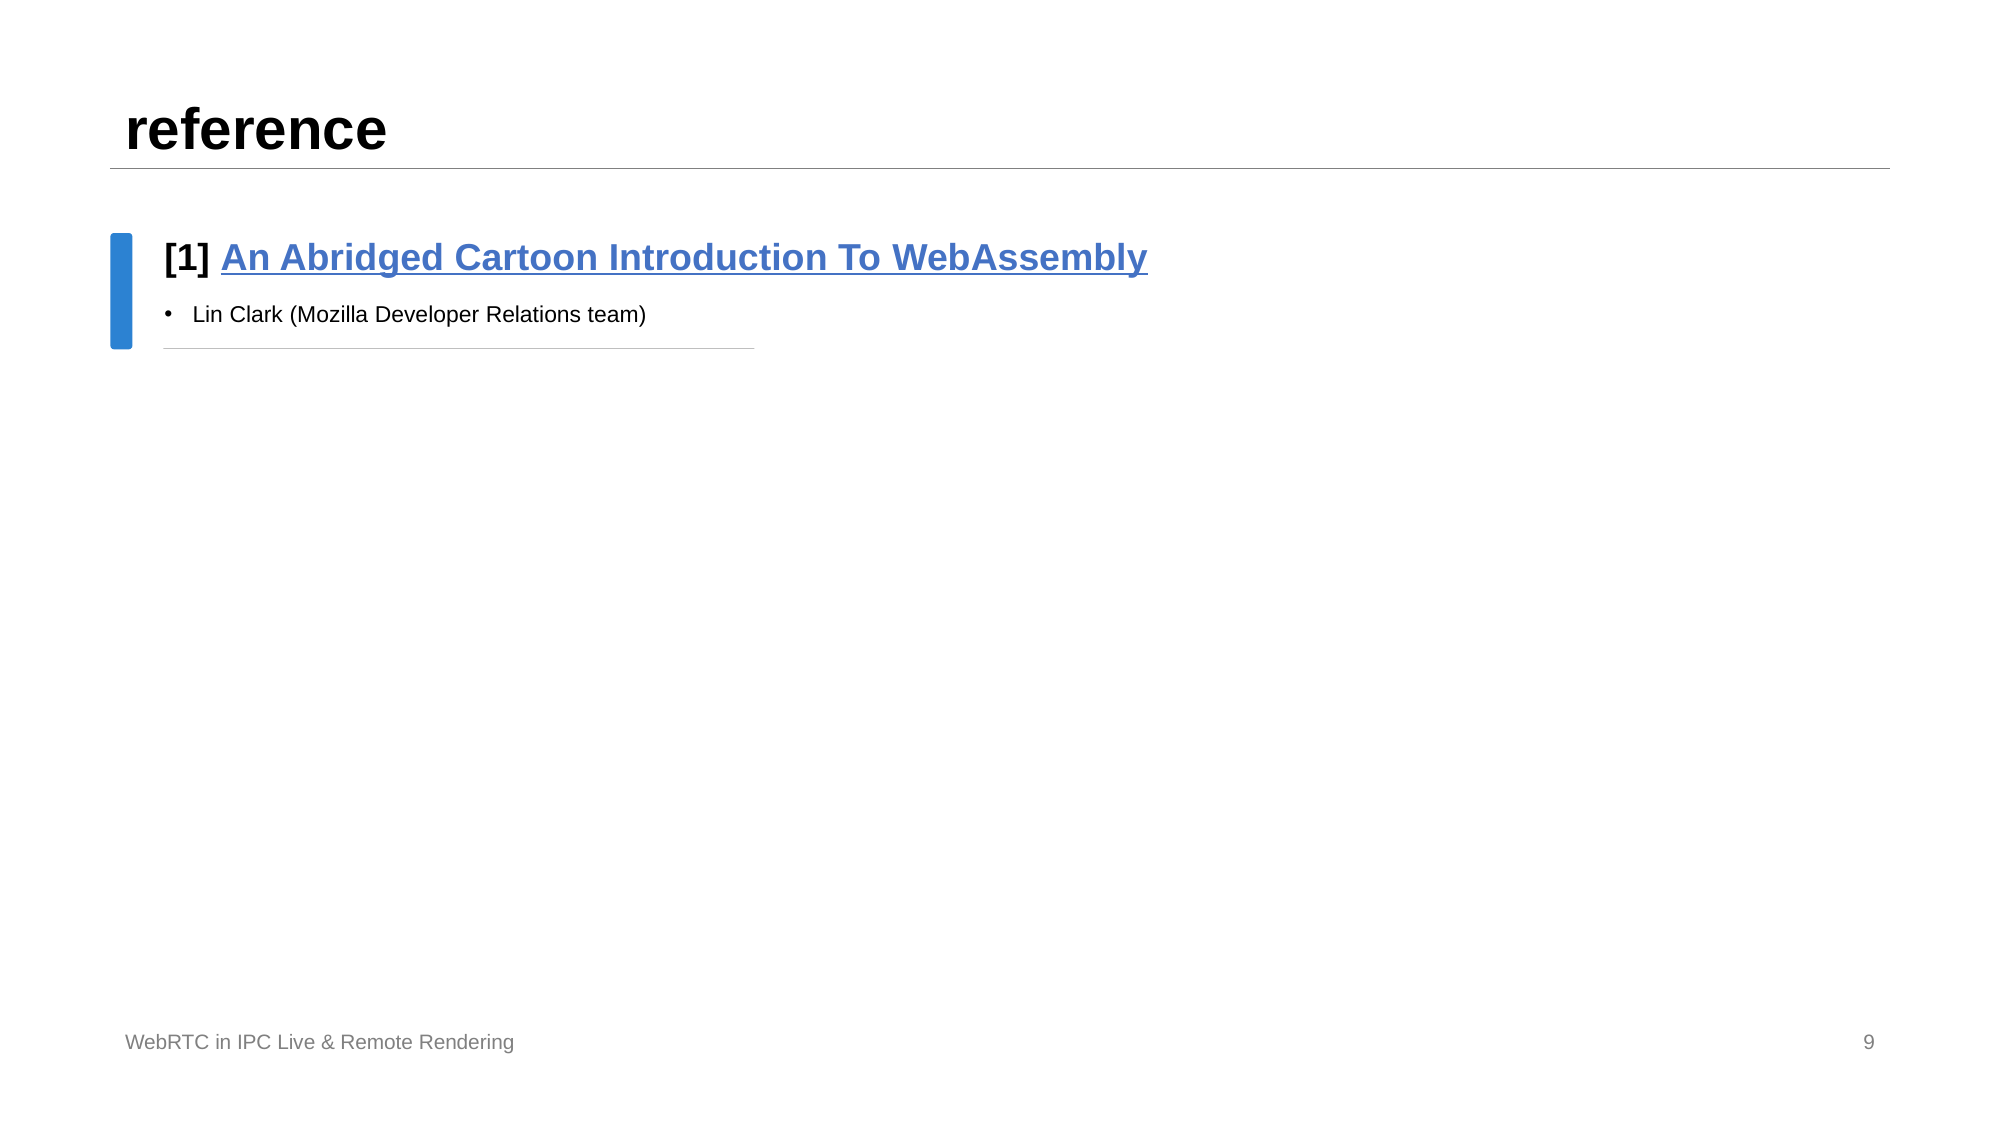

# reference
[1] An Abridged Cartoon Introduction To WebAssembly

Lin Clark (Mozilla Developer Relations team)
WebRTC in IPC Live & Remote Rendering
9